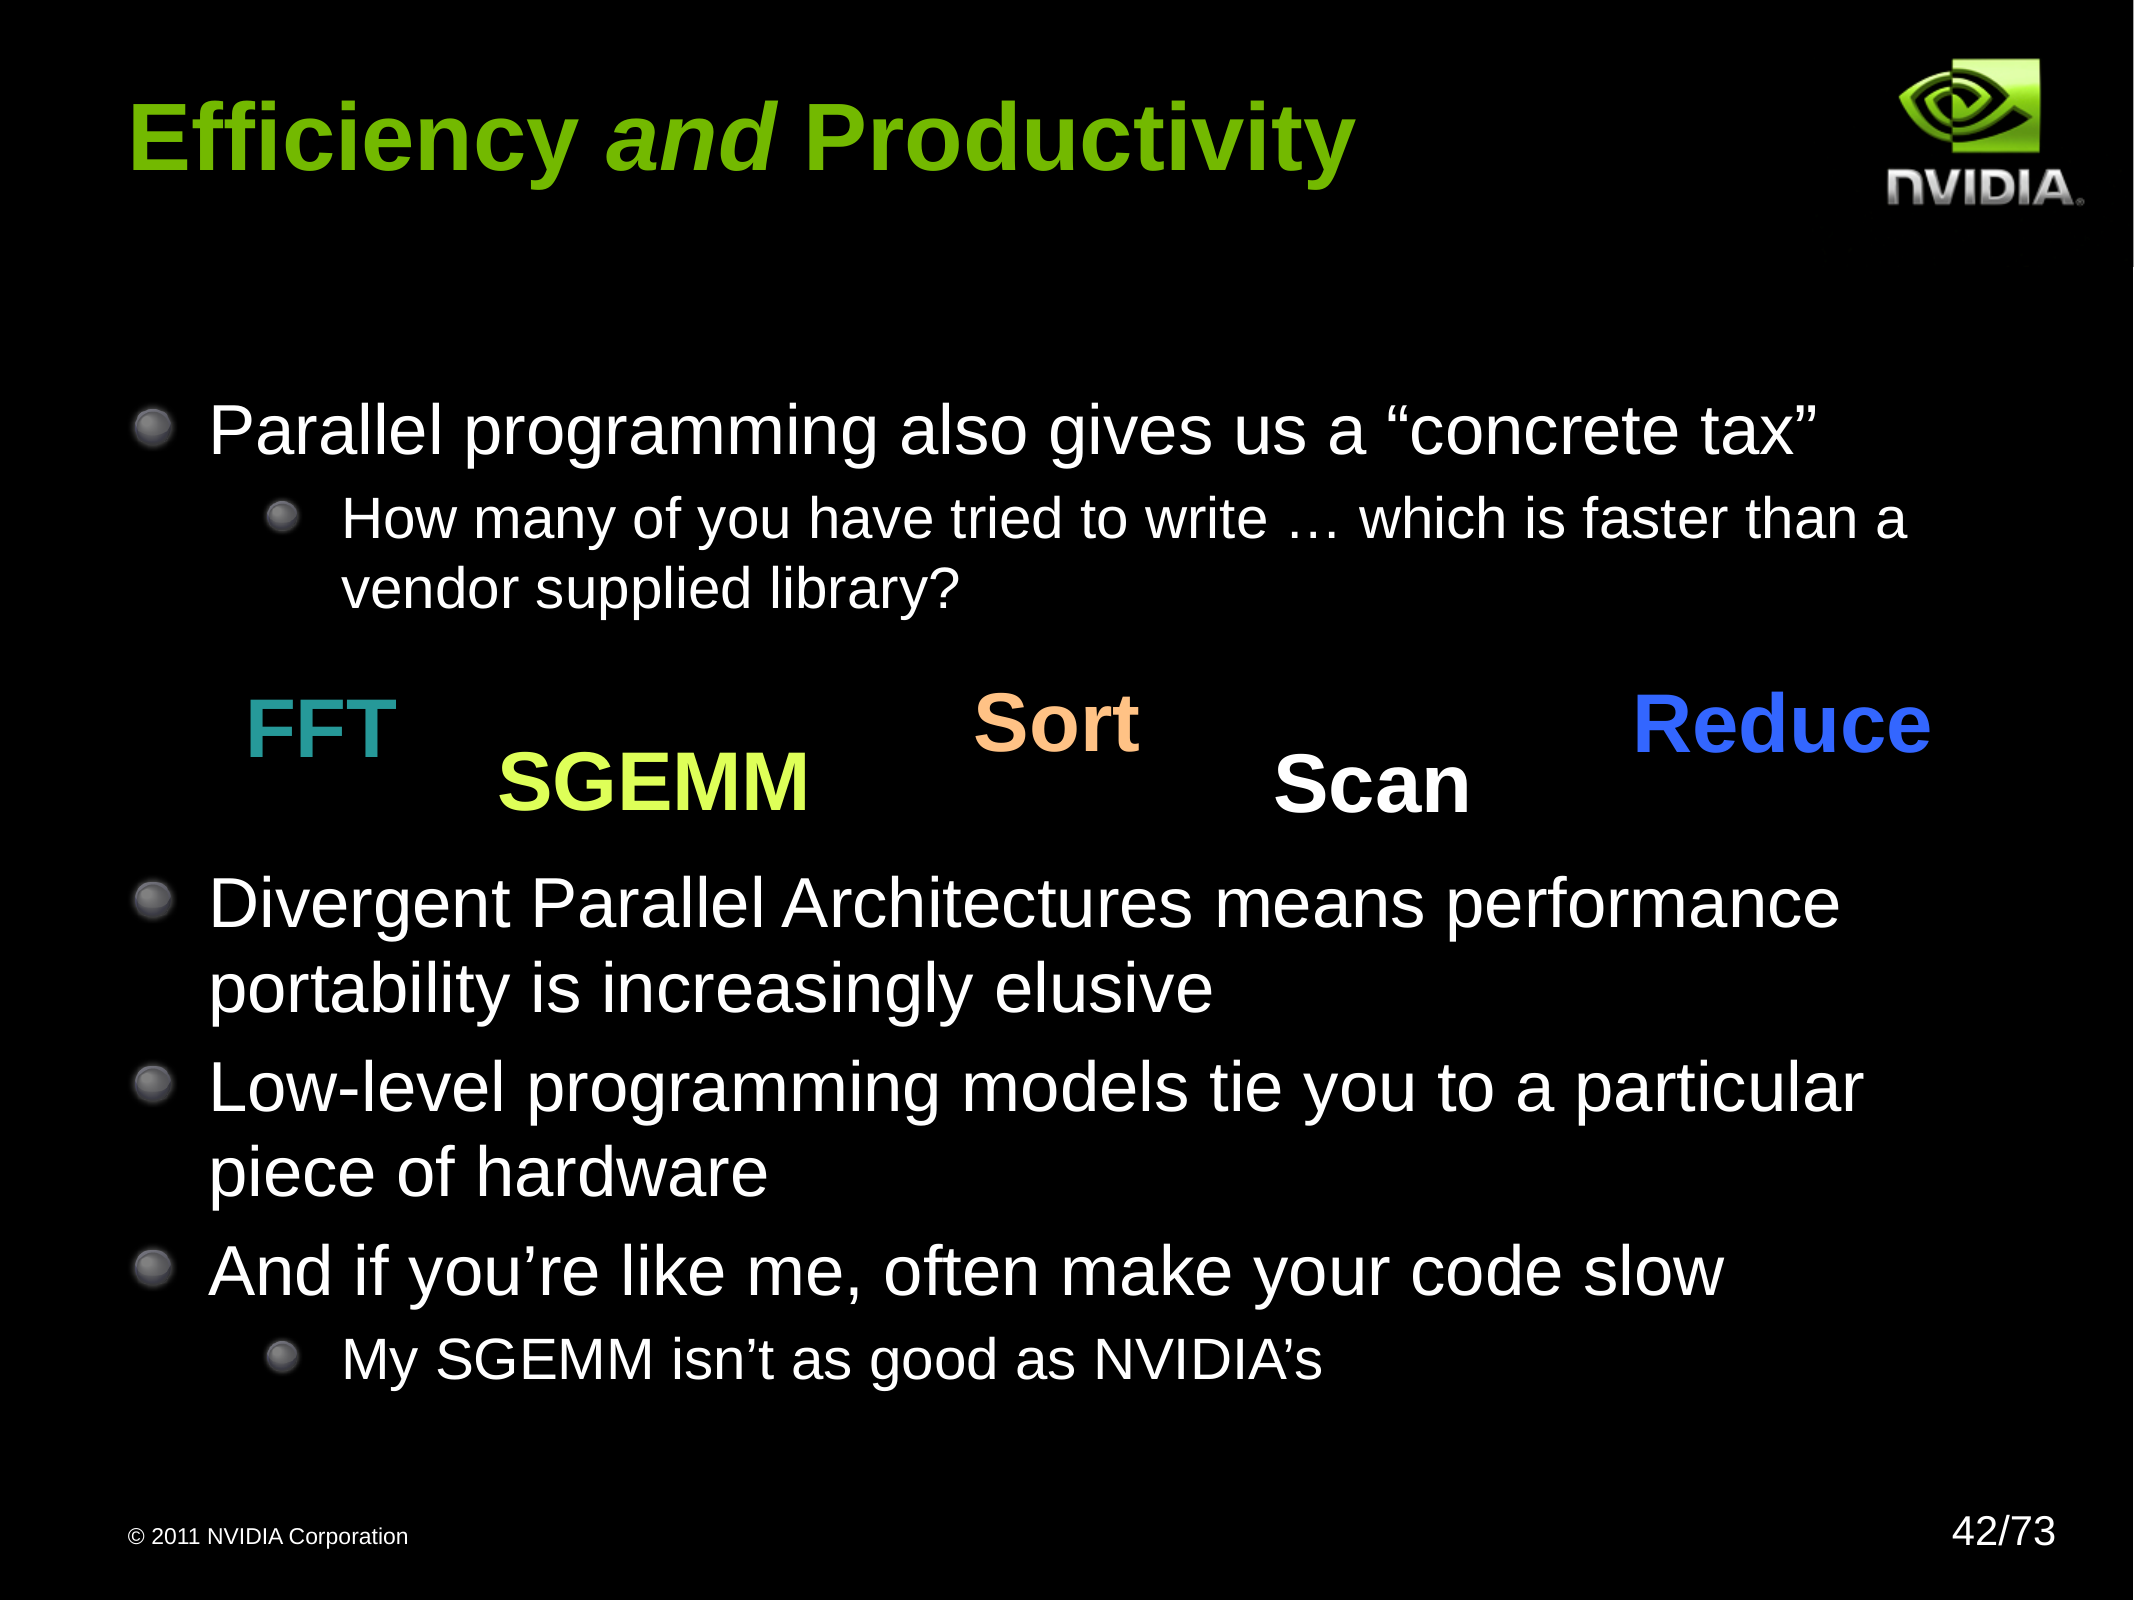

# Efficiency and Productivity
Parallel programming also gives us a “concrete tax”
How many of you have tried to write … which is faster than a vendor supplied library?

Divergent Parallel Architectures means performance portability is increasingly elusive
Low-level programming models tie you to a particular piece of hardware
And if you’re like me, often make your code slow
My SGEMM isn’t as good as NVIDIA’s

Sort
Reduce
FFT
SGEMM
Scan